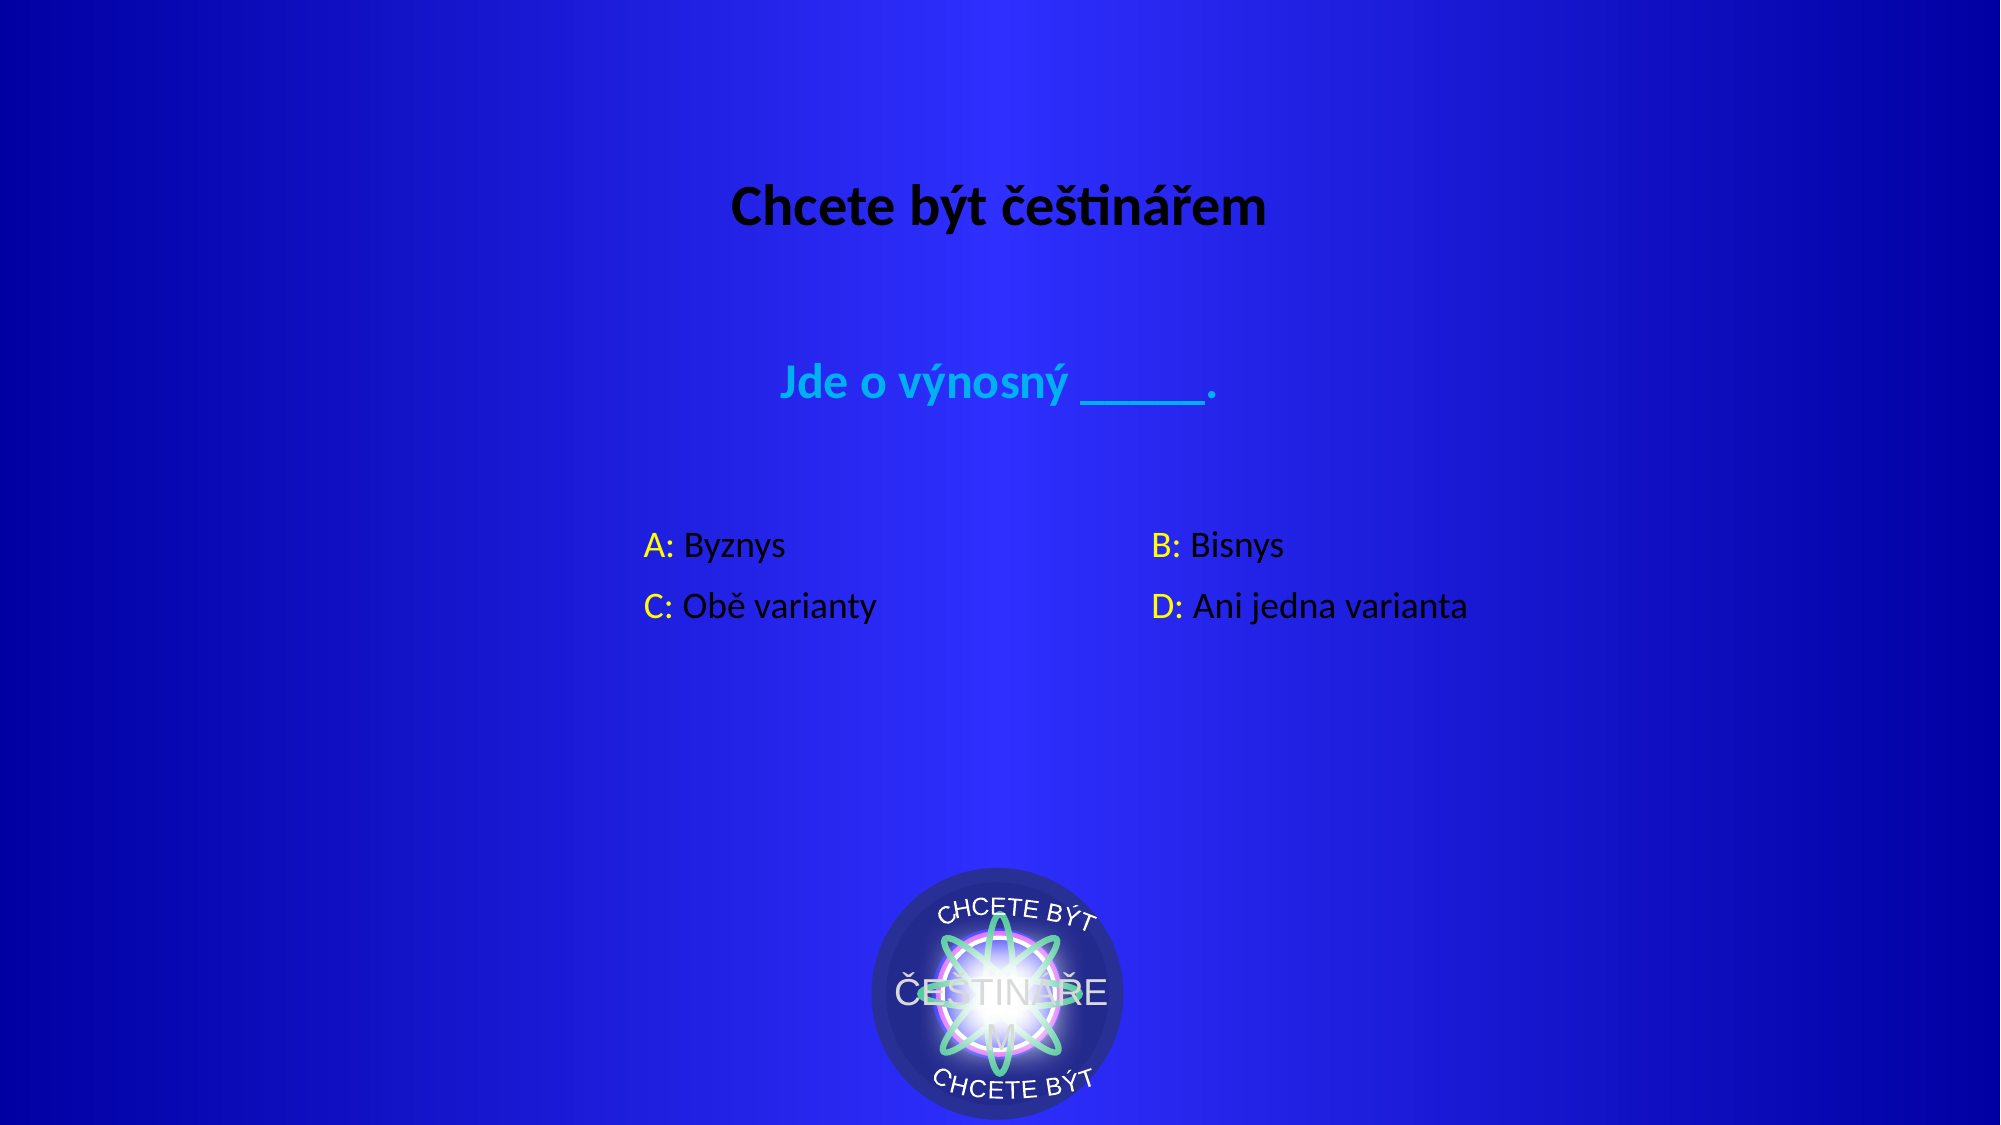

Chcete být češtinářem
Jde o výnosný _____.
A: Byznys
B: Bisnys
C: Obě varianty
D: Ani jedna varianta

CHCETE BÝT

ČEŠTINÁŘEM

CHCETE BÝT